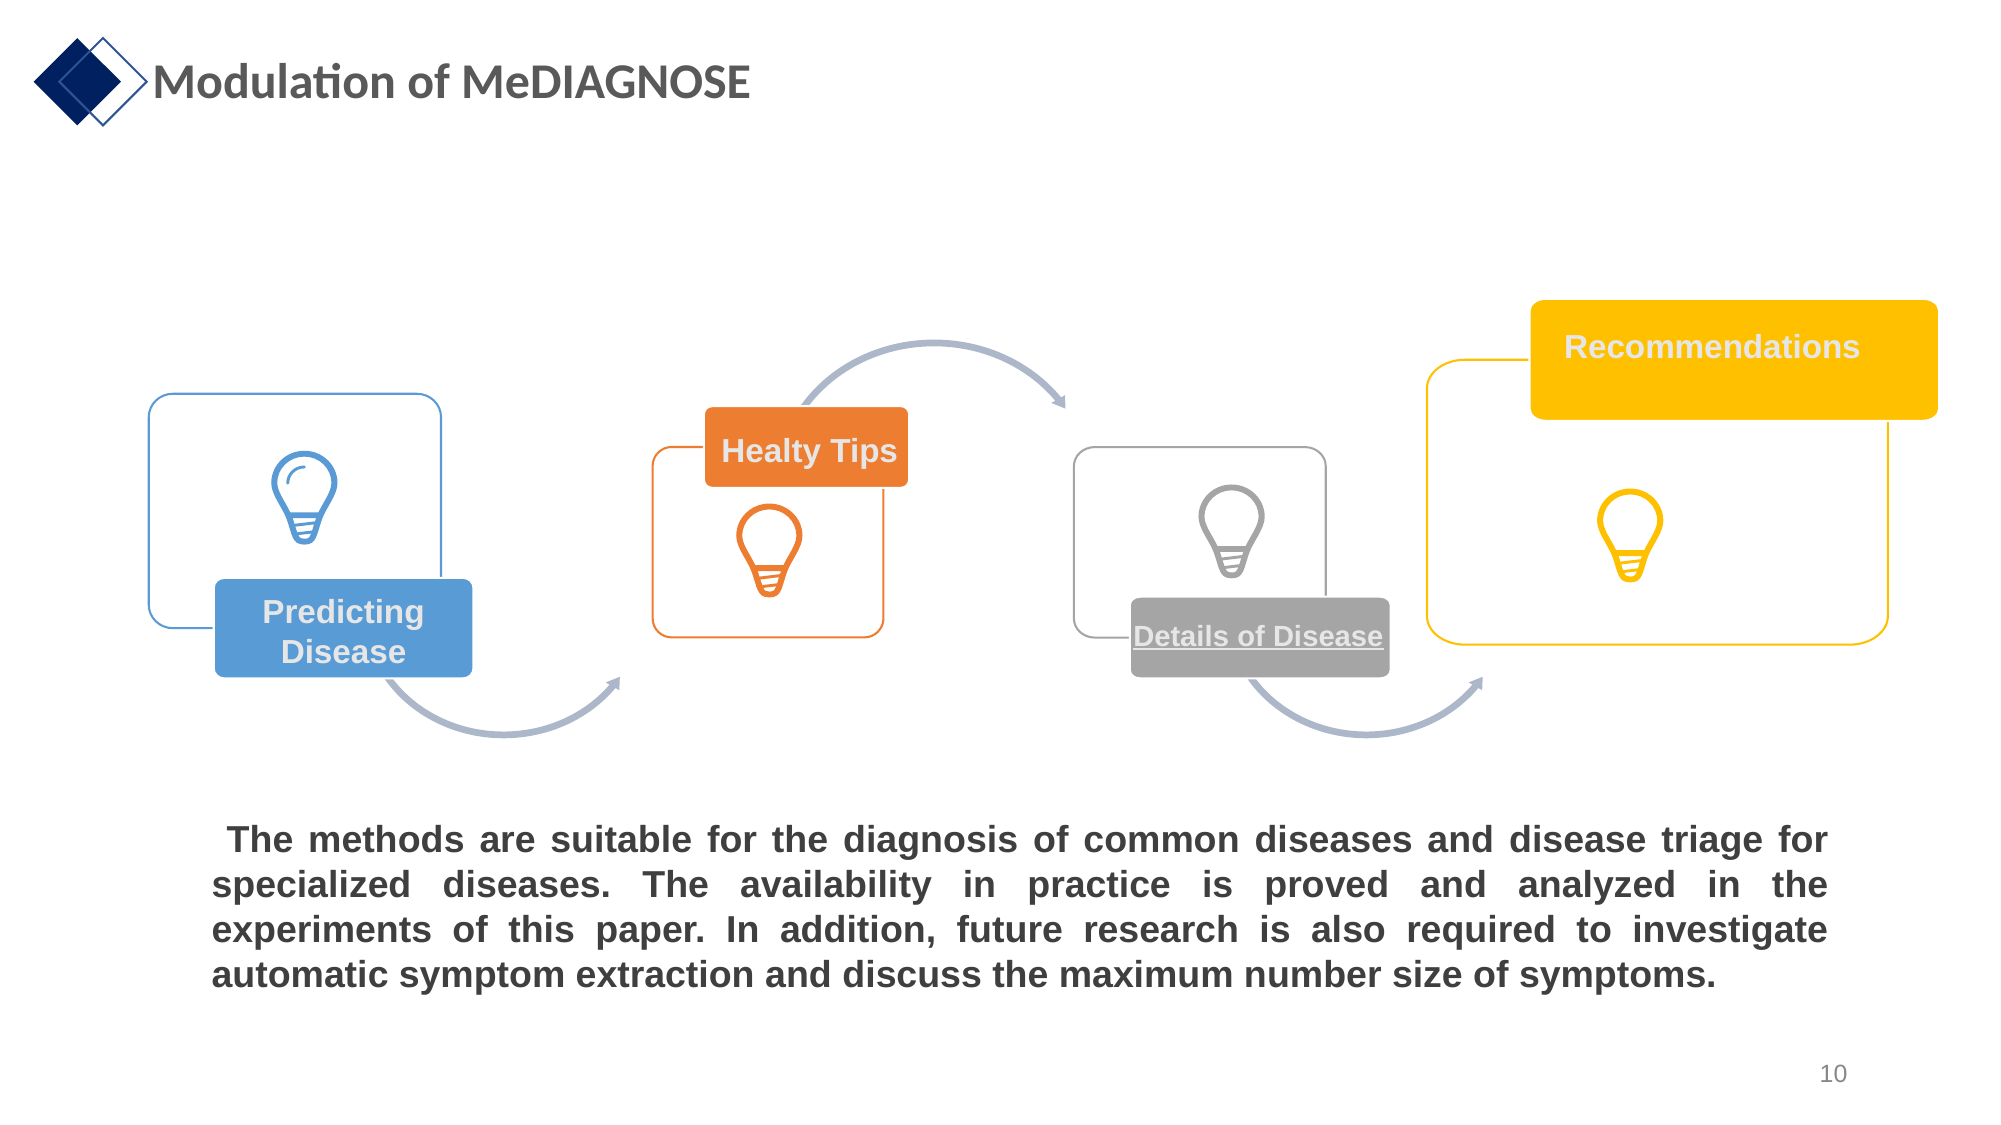

# Modulation of MeDIAGNOSE

Recommendations

Predicting Disease

Healty Tips

Details of Disease

 The methods are suitable for the diagnosis of common diseases and disease triage for specialized diseases. The availability in practice is proved and analyzed in the experiments of this paper. In addition, future research is also required to investigate automatic symptom extraction and discuss the maximum number size of symptoms.
10